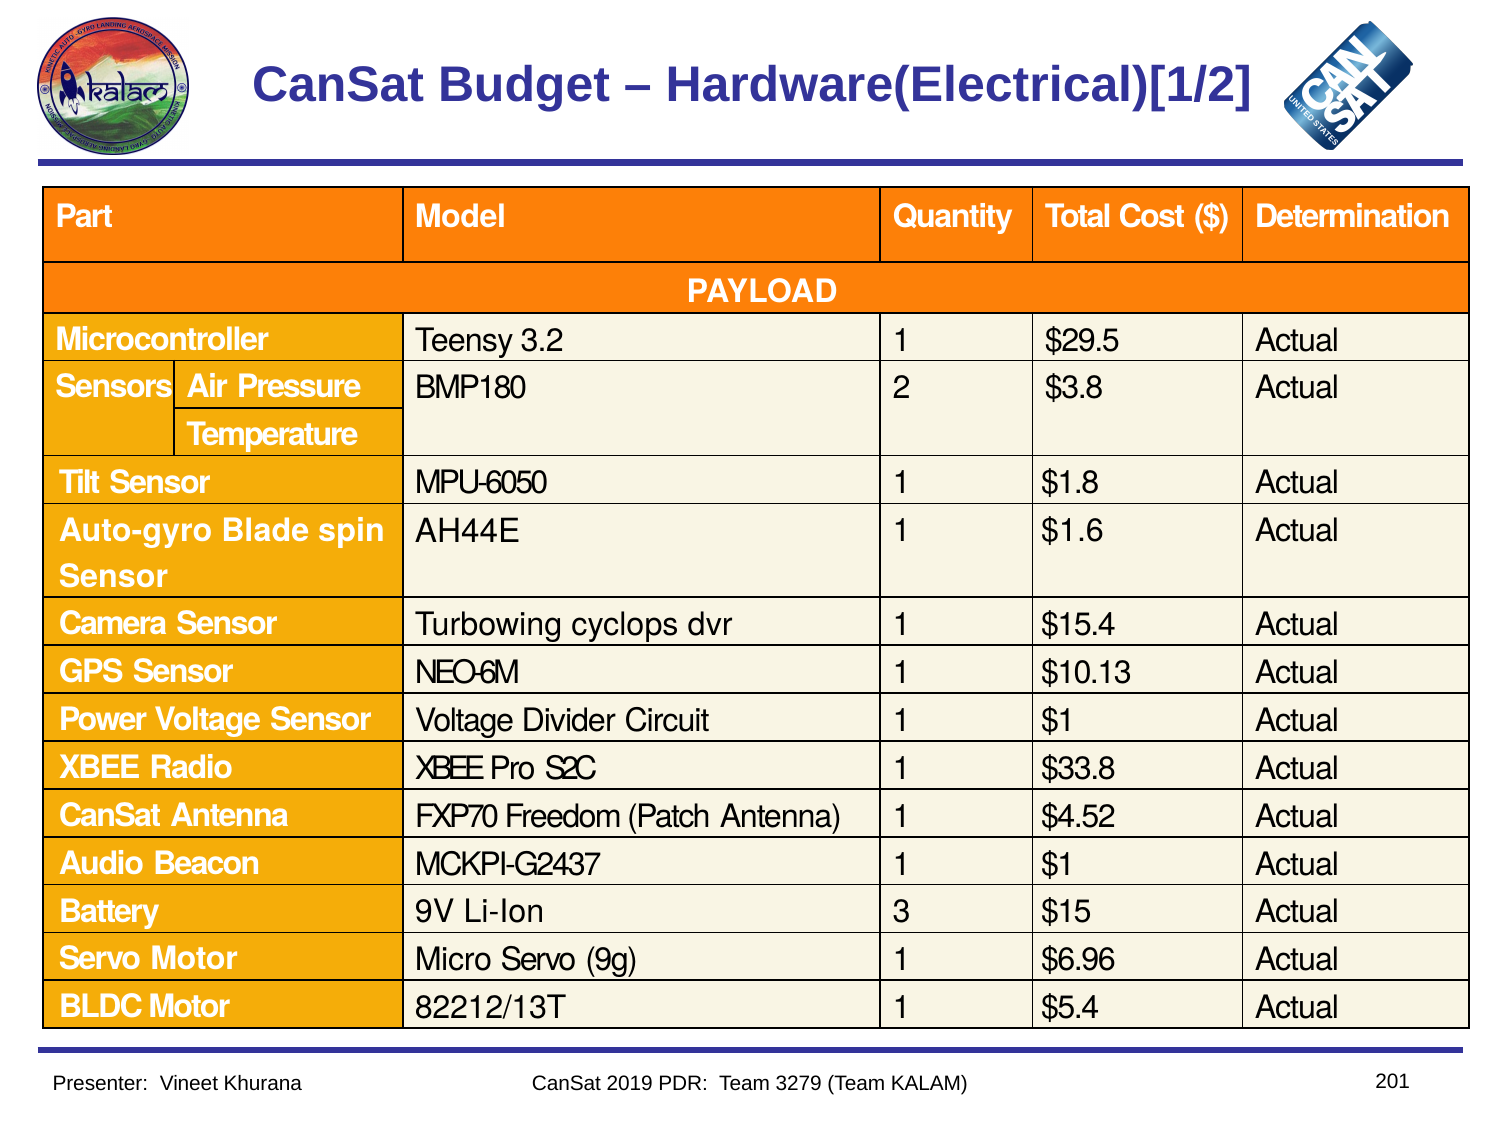

# CanSat Budget – Hardware(Electrical)[1/2]
| Part |  | Model | Quantity | Total Cost ($) | Determination |
| --- | --- | --- | --- | --- | --- |
| PAYLOAD |  |  |  |  |  |
| Microcontroller |  | Teensy 3.2 | 1 | $29.5 | Actual |
| Sensors | Air Pressure | BMP180 | 2 | $3.8 | Actual |
|  | Temperature |  |  |  |  |
| Tilt Sensor |  | MPU-6050 | 1 | $1.8 | Actual |
| Auto-gyro Blade spin Sensor |  | AH44E | 1 | $1.6 | Actual |
| Camera Sensor |  | Turbowing cyclops dvr | 1 | $15.4 | Actual |
| GPS Sensor |  | NEO-6M | 1 | $10.13 | Actual |
| Power Voltage Sensor |  | Voltage Divider Circuit | 1 | $1 | Actual |
| XBEE Radio |  | XBEE Pro S2C | 1 | $33.8 | Actual |
| CanSat Antenna |  | FXP70 Freedom (Patch Antenna) | 1 | $4.52 | Actual |
| Audio Beacon |  | MCKPI-G2437 | 1 | $1 | Actual |
| Battery |  | 9V Li-Ion | 3 | $15 | Actual |
| Servo Motor |  | Micro Servo (9g) | 1 | $6.96 | Actual |
| BLDC Motor |  | 82212/13T | 1 | $5.4 | Actual |
201
Presenter:  Vineet Khurana
CanSat 2019 PDR:  Team 3279 (Team KALAM)